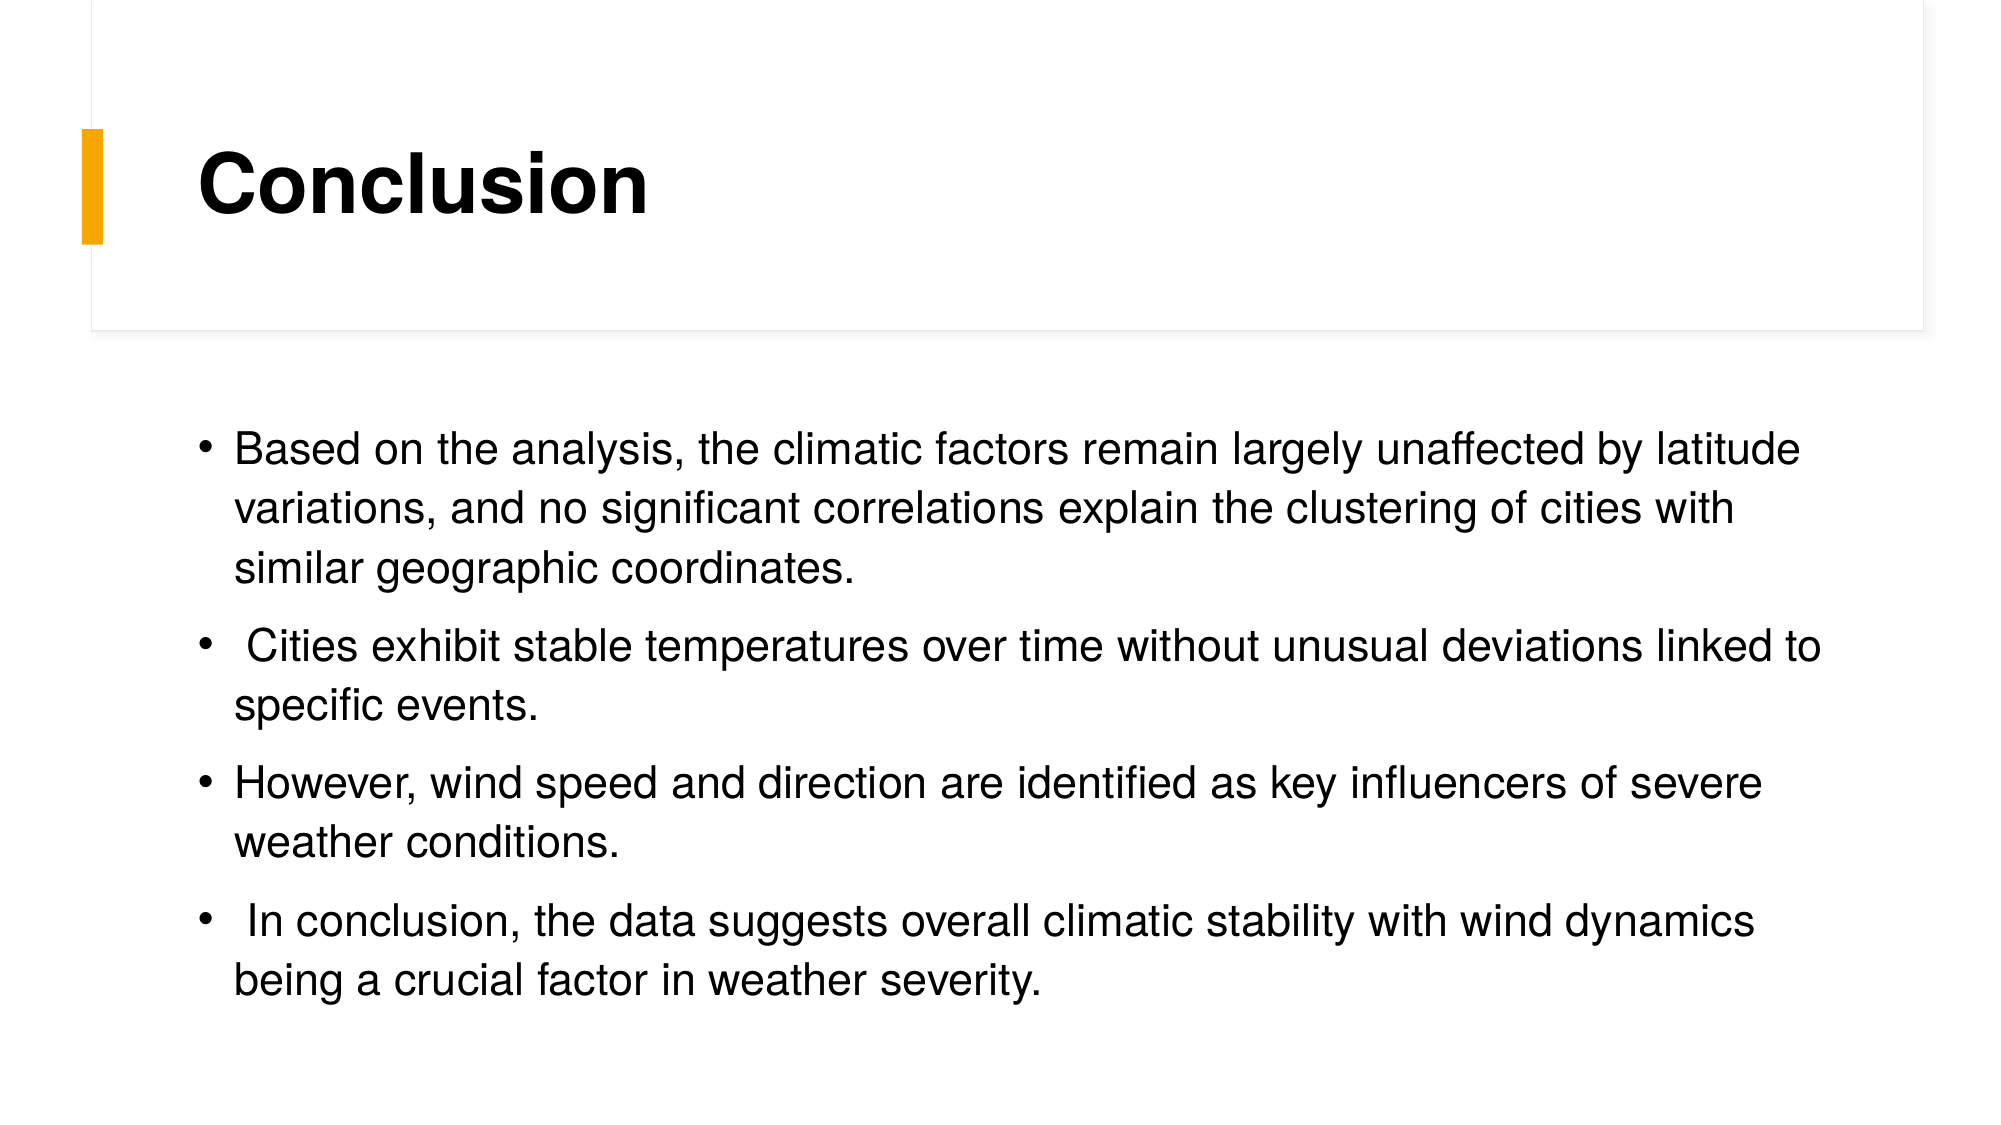

# Conclusion
Based on the analysis, the climatic factors remain largely unaffected by latitude variations, and no significant correlations explain the clustering of cities with similar geographic coordinates.
 Cities exhibit stable temperatures over time without unusual deviations linked to specific events.
However, wind speed and direction are identified as key influencers of severe weather conditions.
 In conclusion, the data suggests overall climatic stability with wind dynamics being a crucial factor in weather severity.